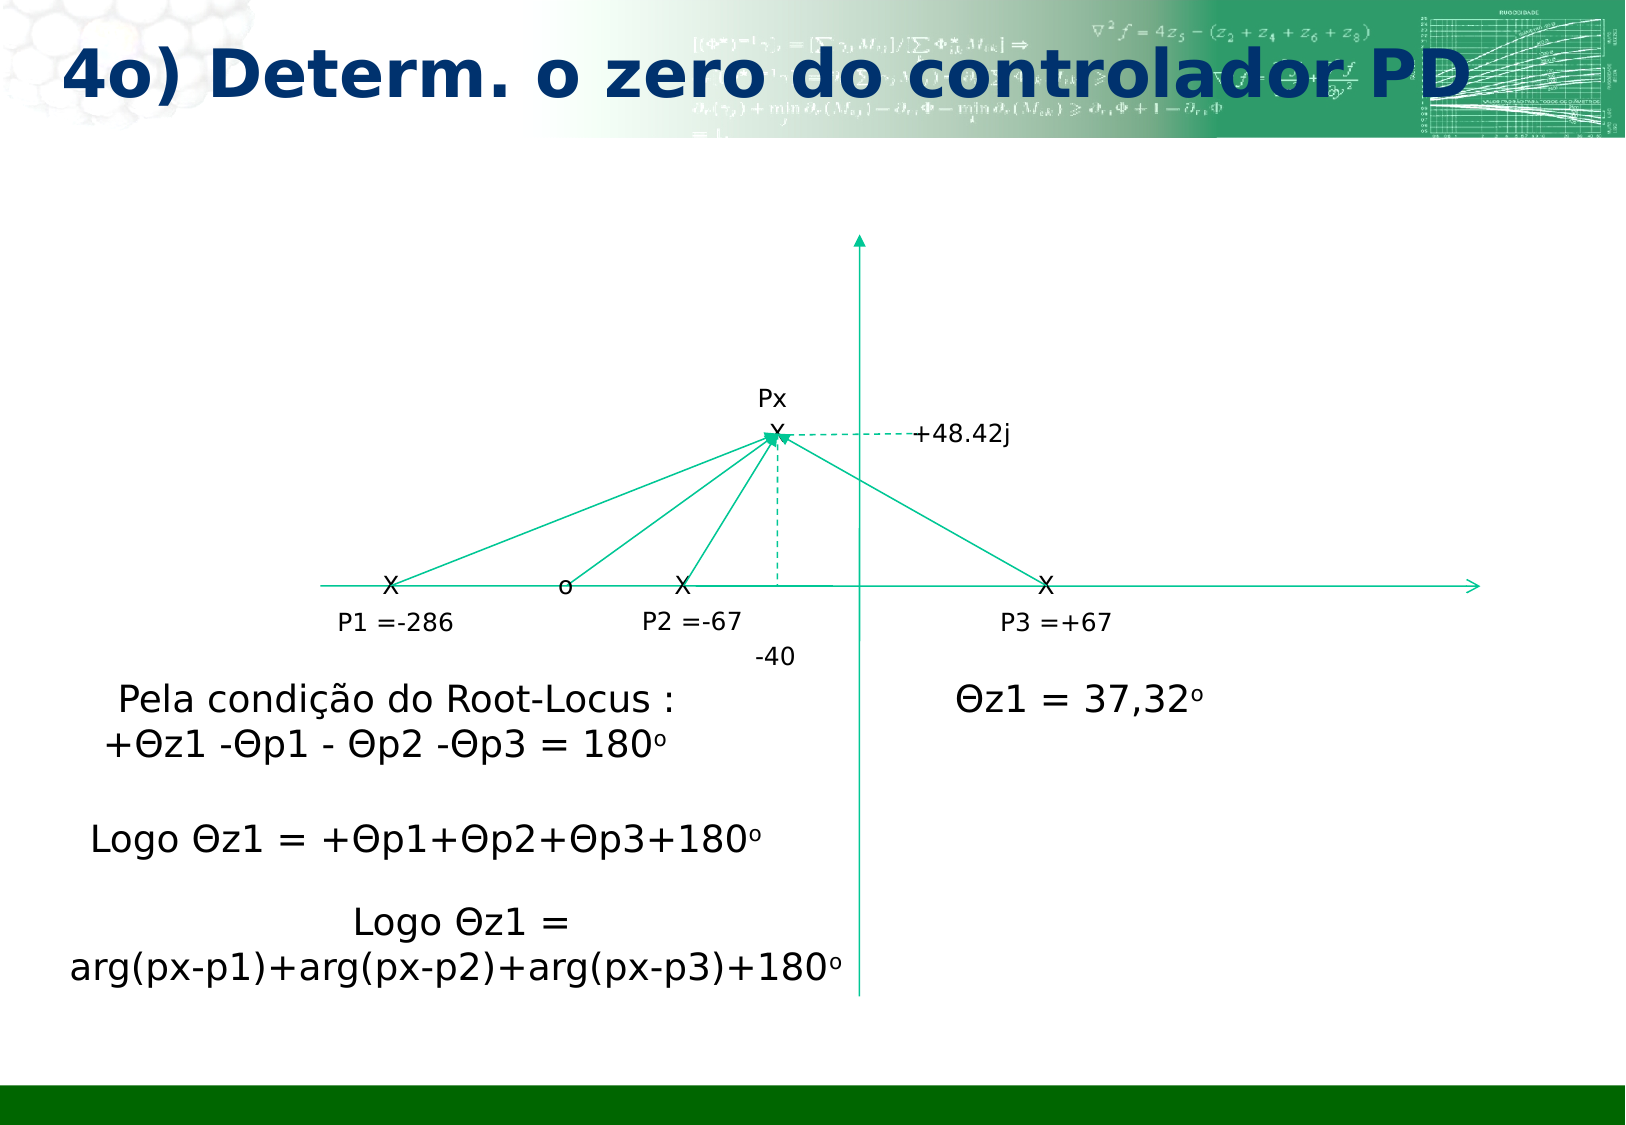

# 4o) Determ. o zero do controlador PD
Px
X
+48.42j
X
o
X
X
P2 =-67
P1 =-286
P3 =+67
-40
Pela condição do Root-Locus :
+Θz1 -Θp1 - Θp2 -Θp3 = 180o
Θz1 = 37,32o
Logo Θz1 = +Θp1+Θp2+Θp3+180o
Logo Θz1 =
arg(px-p1)+arg(px-p2)+arg(px-p3)+180o